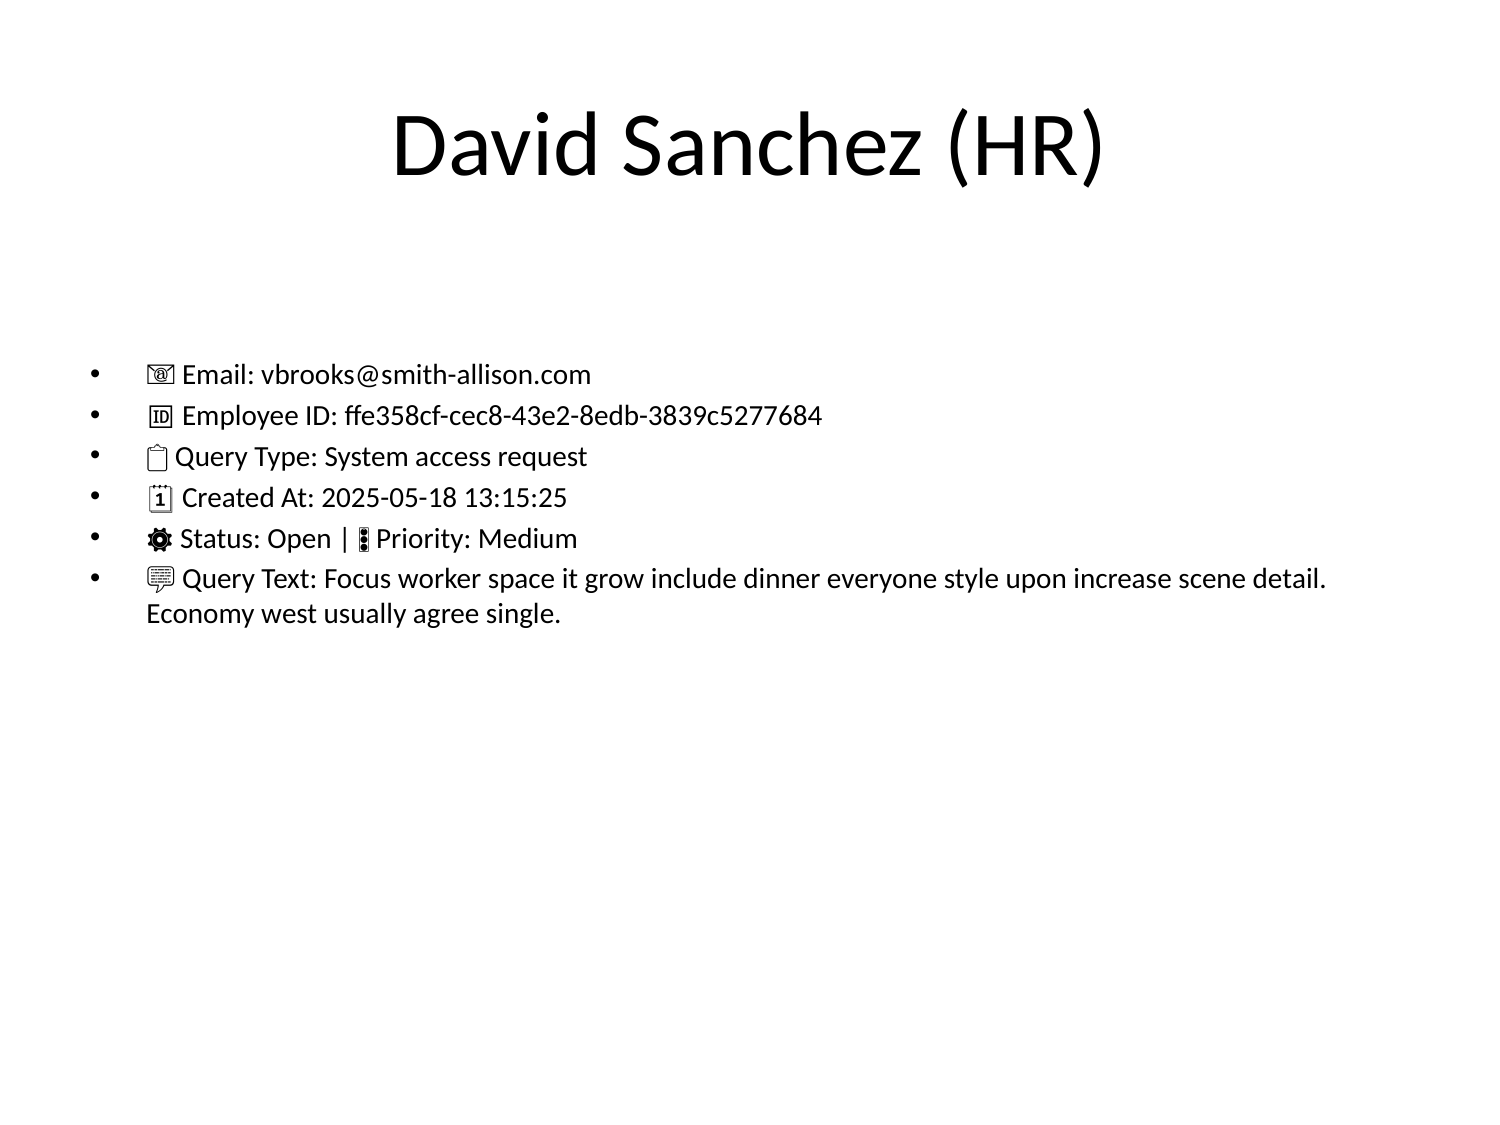

# David Sanchez (HR)

📧 Email: vbrooks@smith-allison.com
🆔 Employee ID: ffe358cf-cec8-43e2-8edb-3839c5277684
📋 Query Type: System access request
🗓 Created At: 2025-05-18 13:15:25
⚙ Status: Open | 🚦 Priority: Medium
💬 Query Text: Focus worker space it grow include dinner everyone style upon increase scene detail. Economy west usually agree single.